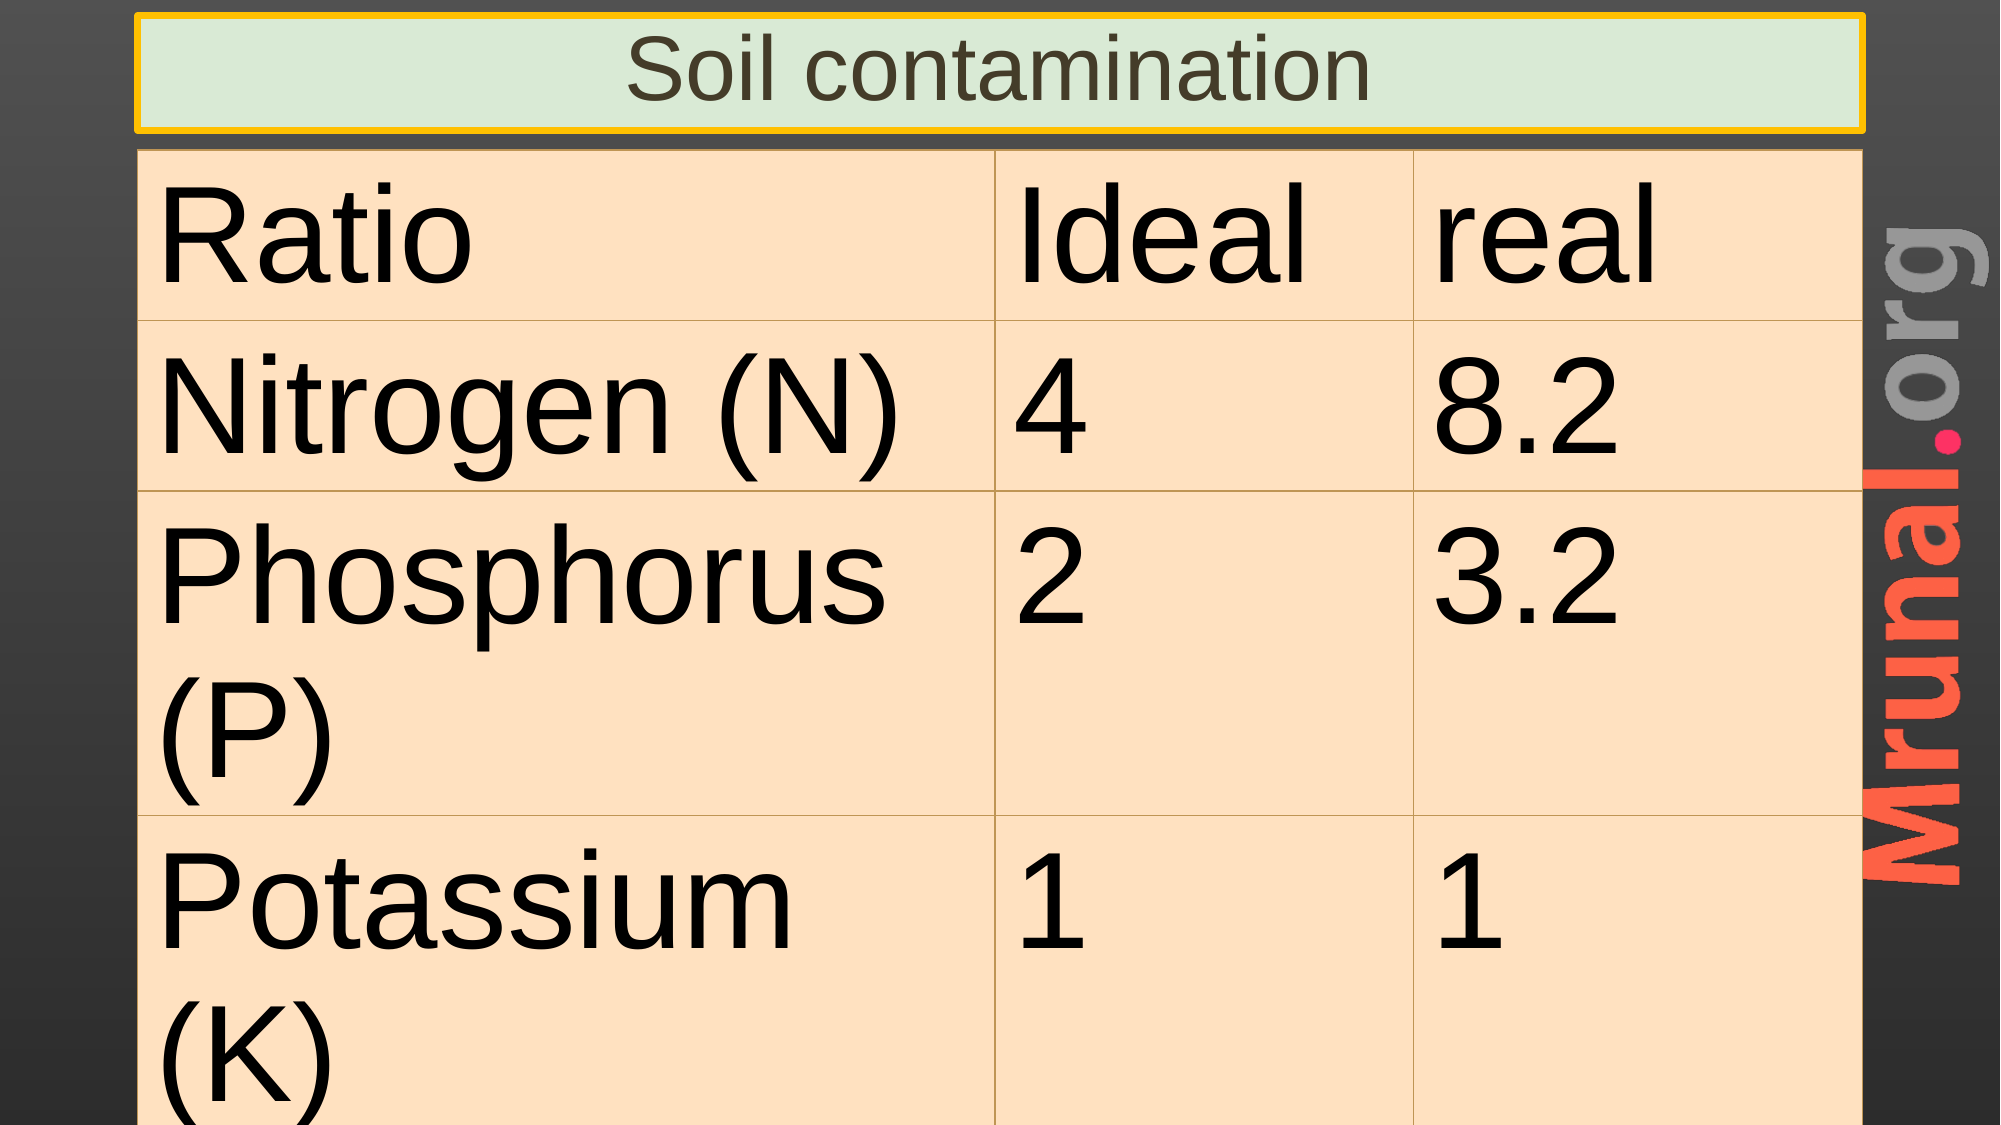

# Soil contamination
| Ratio | Ideal | real |
| --- | --- | --- |
| Nitrogen (N) | 4 | 8.2 |
| Phosphorus (P) | 2 | 3.2 |
| Potassium (K) | 1 | 1 |